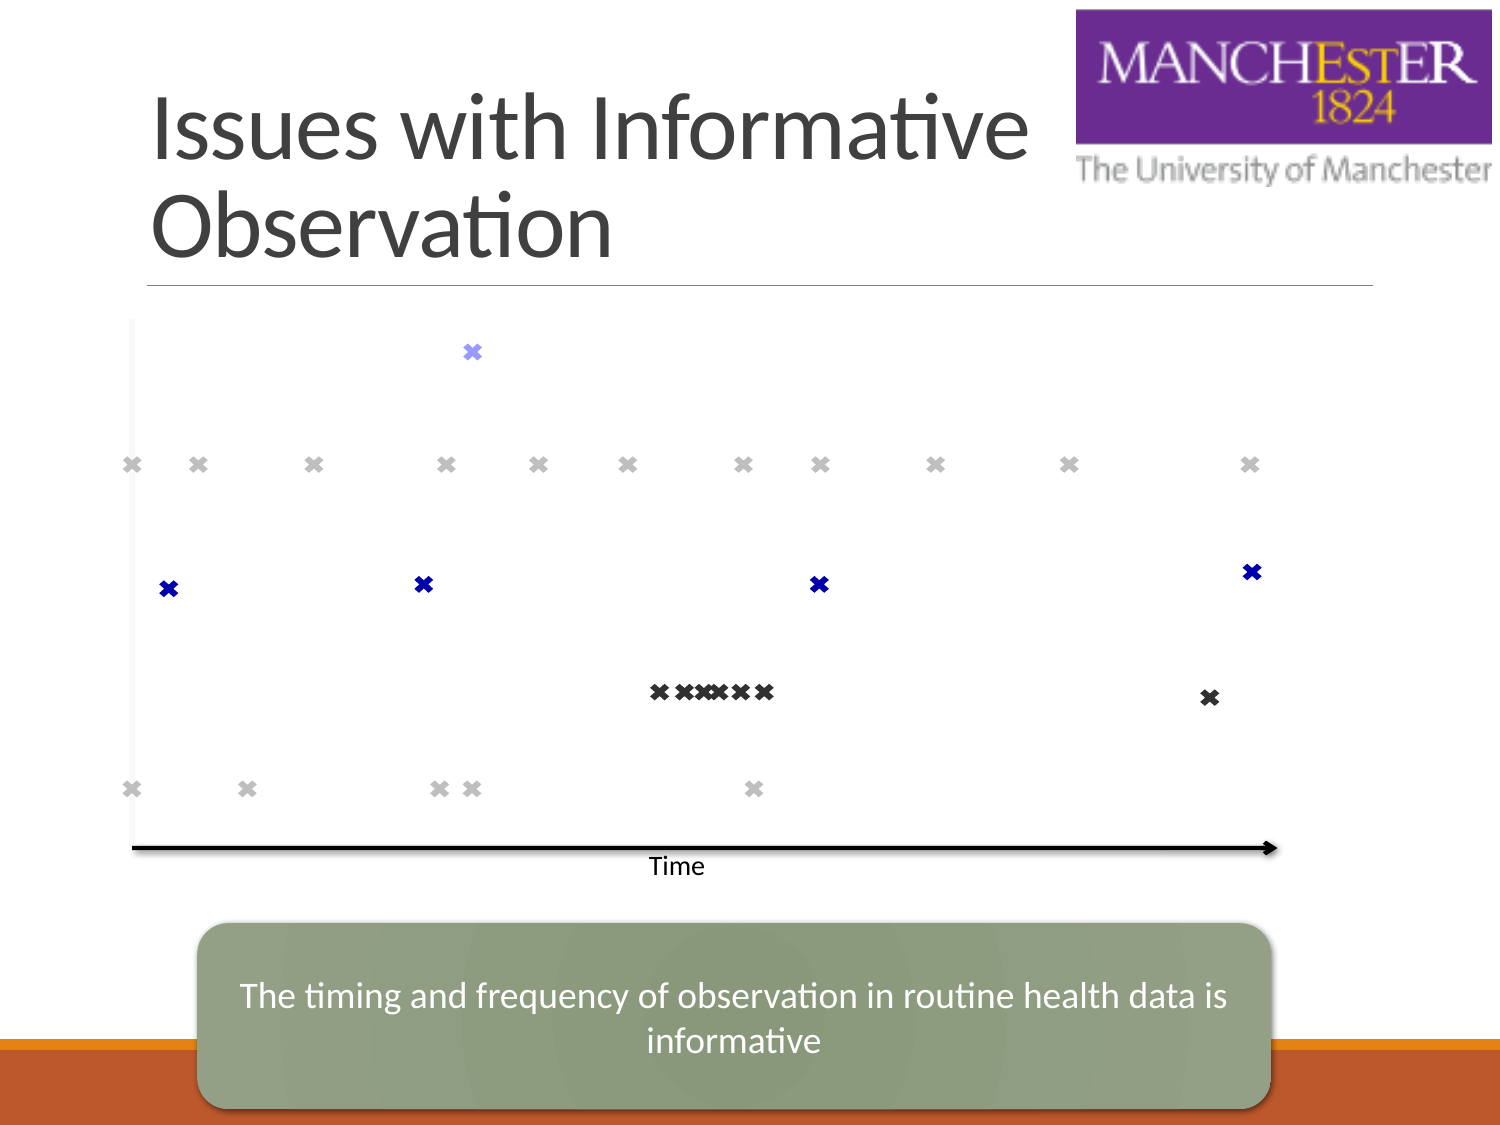

# Issues with Informative Observation

Time

The timing and frequency of observation in routine health data is informative